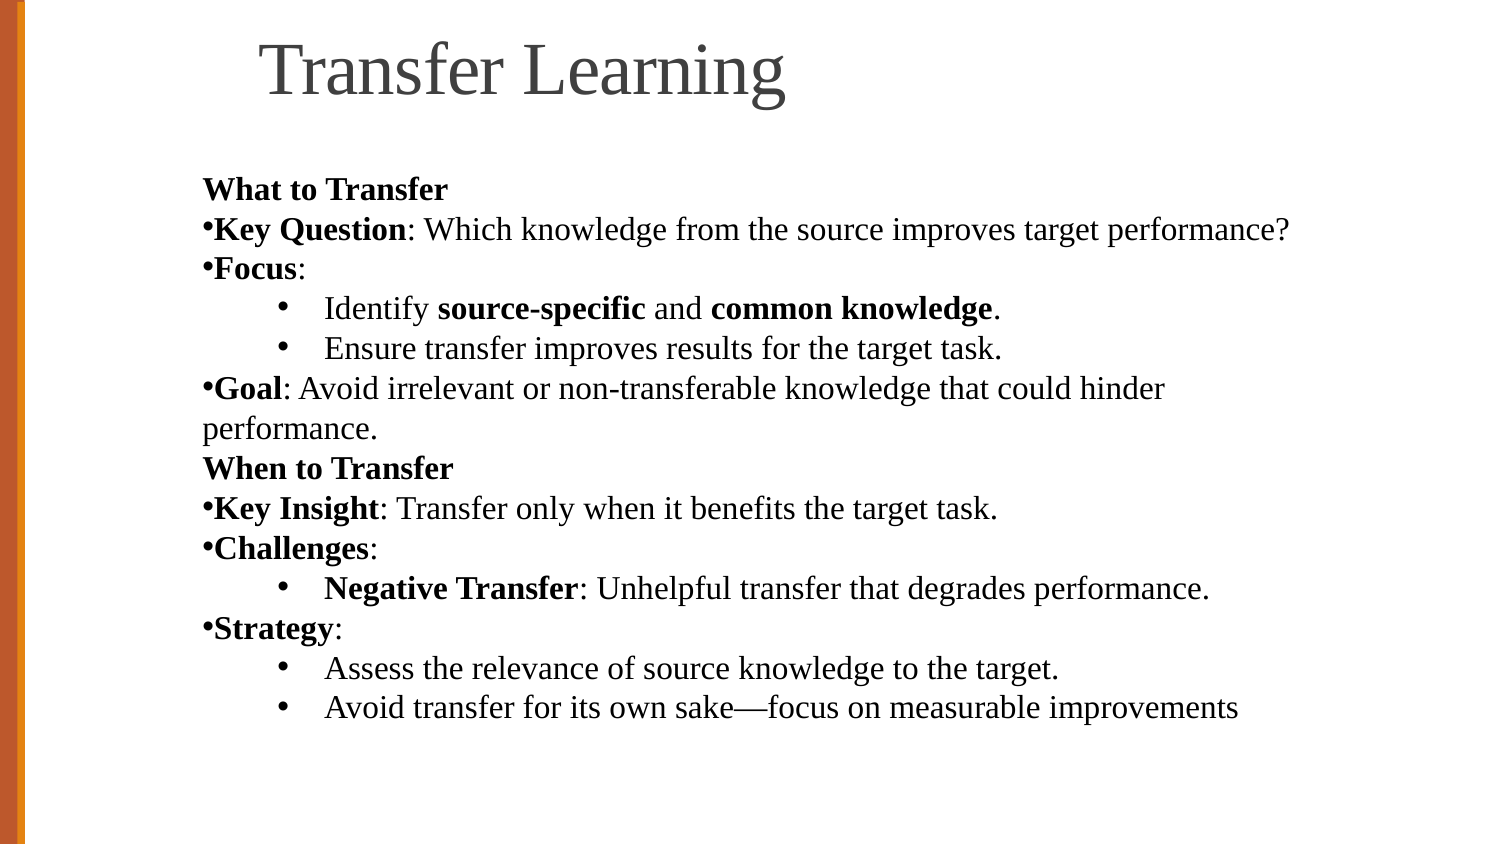

# Transfer Learning
What to Transfer
Key Question: Which knowledge from the source improves target performance?
Focus:
Identify source-specific and common knowledge.
Ensure transfer improves results for the target task.
Goal: Avoid irrelevant or non-transferable knowledge that could hinder performance.
When to Transfer
Key Insight: Transfer only when it benefits the target task.
Challenges:
Negative Transfer: Unhelpful transfer that degrades performance.
Strategy:
Assess the relevance of source knowledge to the target.
Avoid transfer for its own sake—focus on measurable improvements